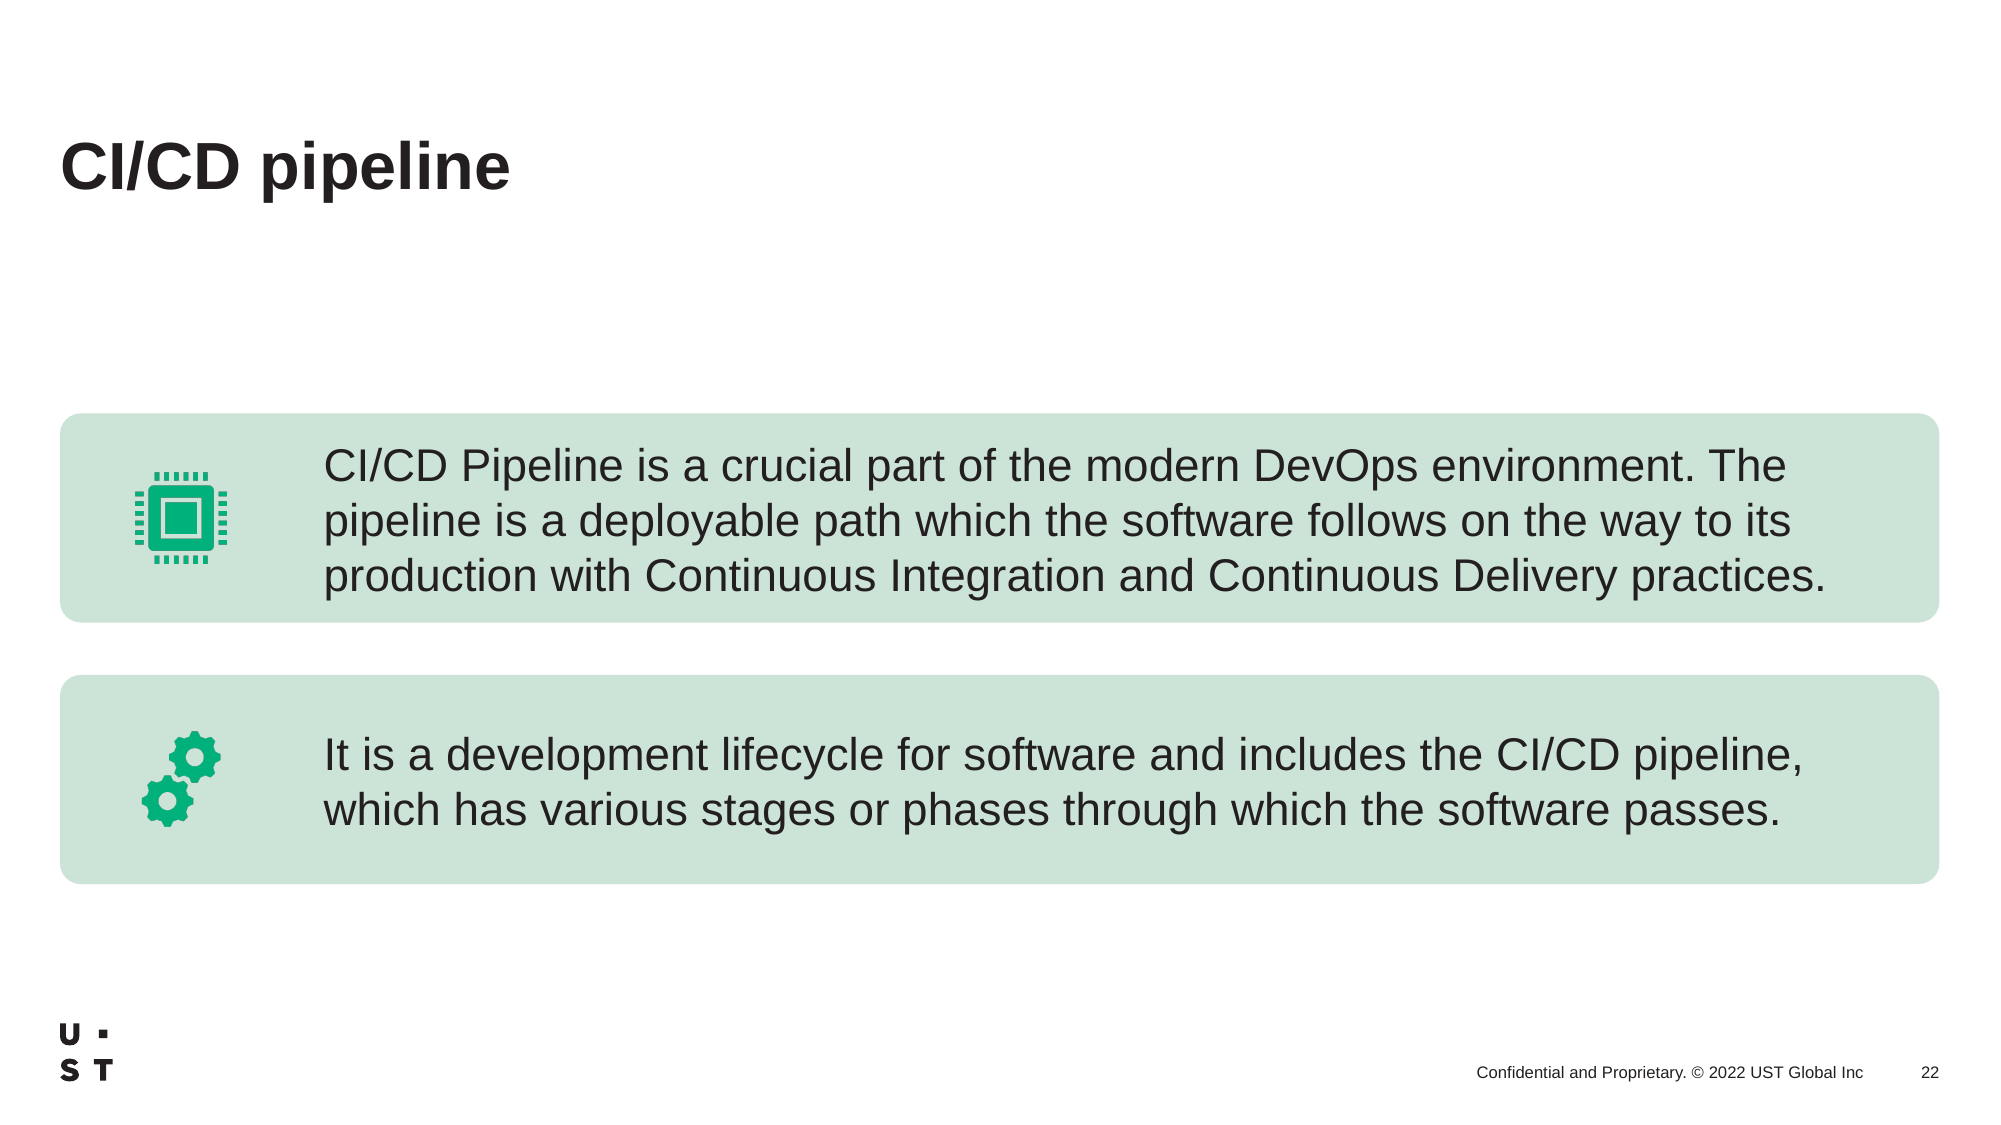

# CI/CD pipeline
CI/CD Pipeline is a crucial part of the modern DevOps environment. The pipeline is a deployable path which the software follows on the way to its production with Continuous Integration and Continuous Delivery practices.
It is a development lifecycle for software and includes the CI/CD pipeline, which has various stages or phases through which the software passes.